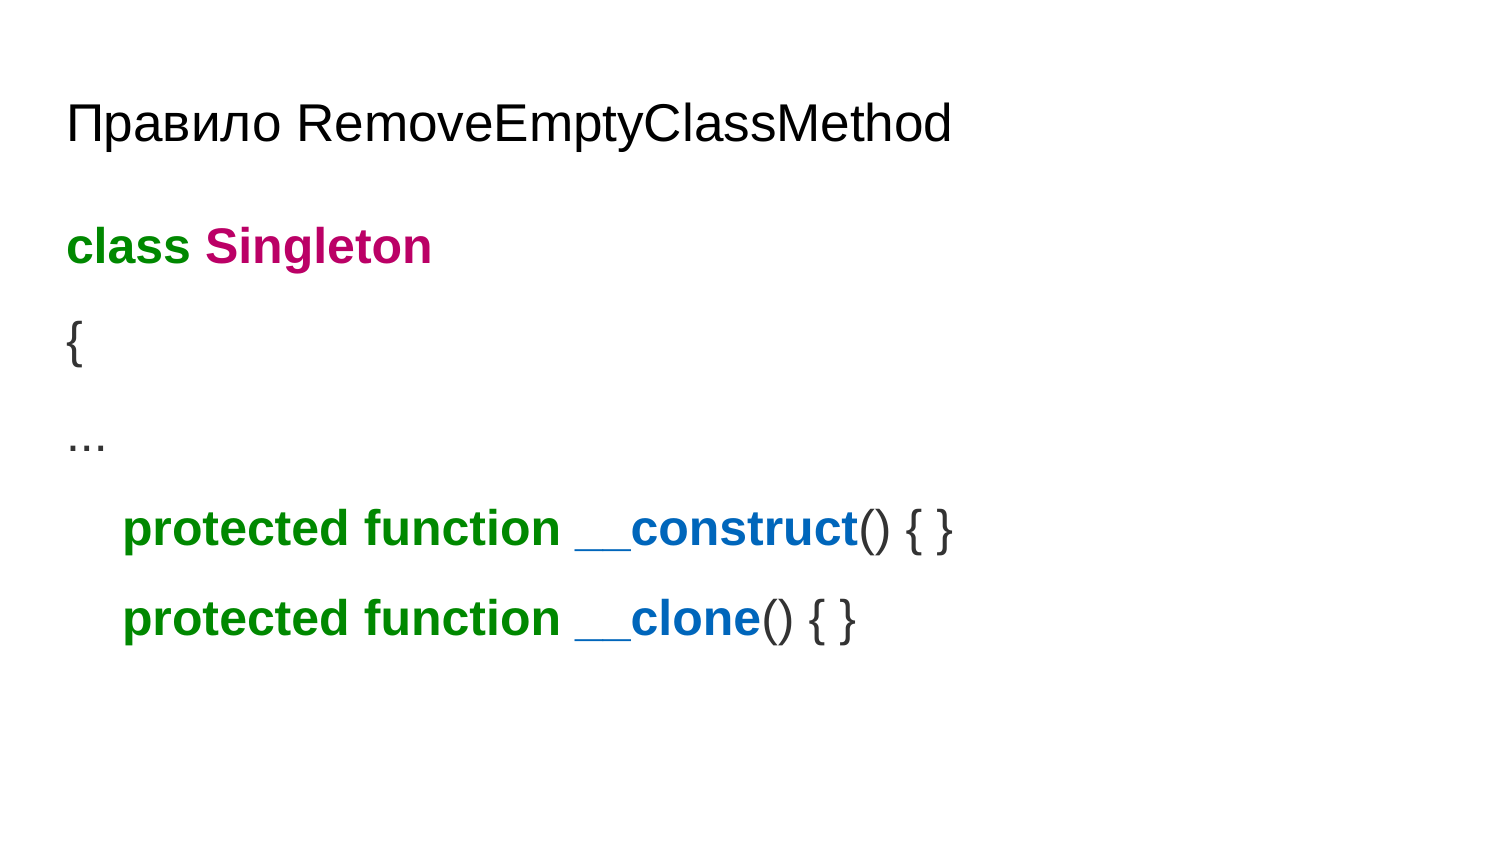

# Правило RemoveEmptyClassMethod
class Singleton
{
...
    protected function __construct() { }
    protected function __clone() { }